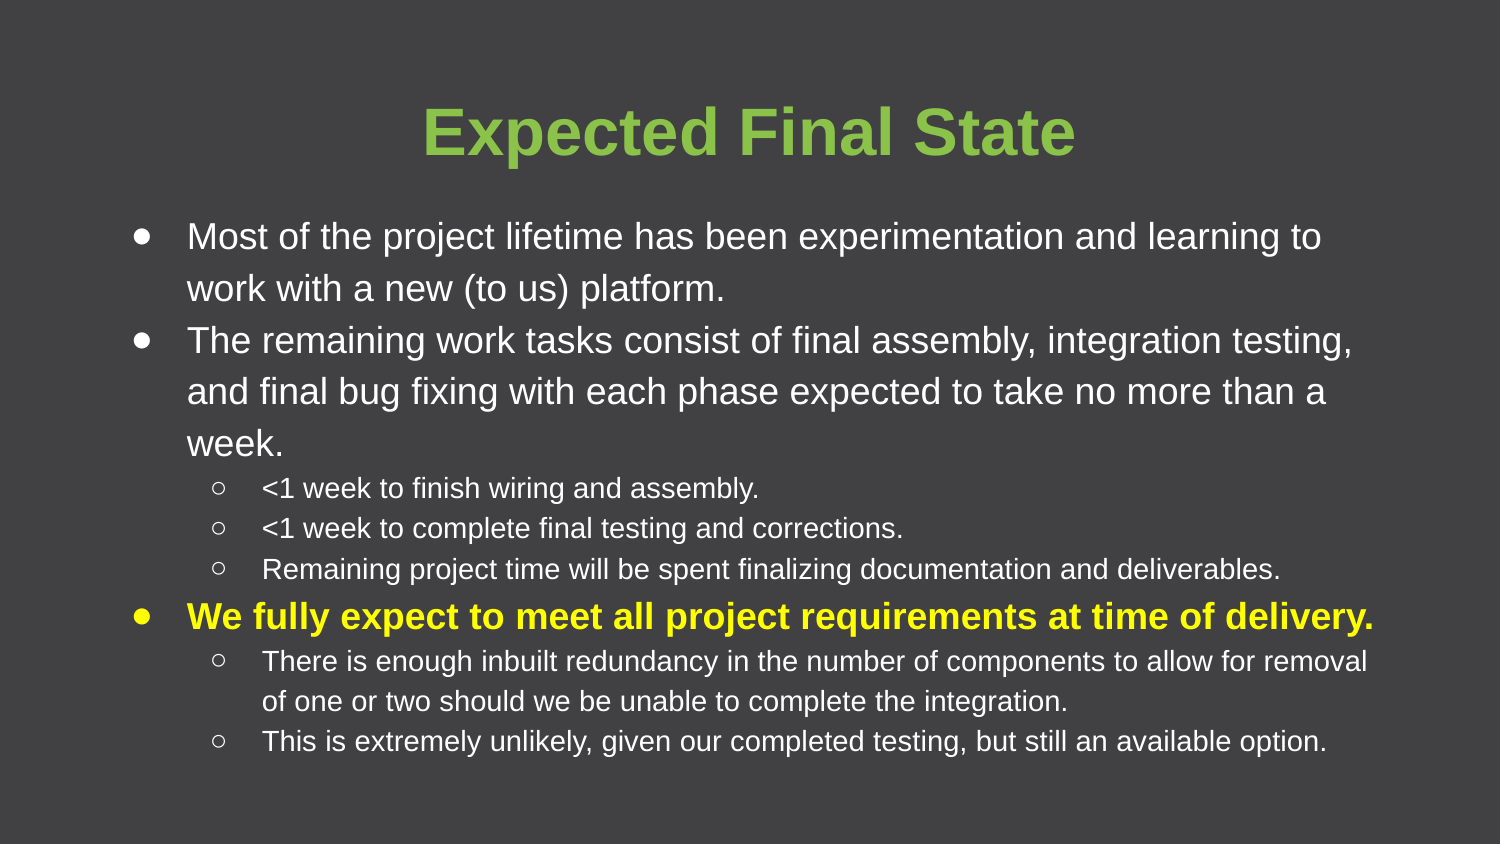

# Expected Final State
Most of the project lifetime has been experimentation and learning to work with a new (to us) platform.
The remaining work tasks consist of final assembly, integration testing, and final bug fixing with each phase expected to take no more than a week.
<1 week to finish wiring and assembly.
<1 week to complete final testing and corrections.
Remaining project time will be spent finalizing documentation and deliverables.
We fully expect to meet all project requirements at time of delivery.
There is enough inbuilt redundancy in the number of components to allow for removal of one or two should we be unable to complete the integration.
This is extremely unlikely, given our completed testing, but still an available option.